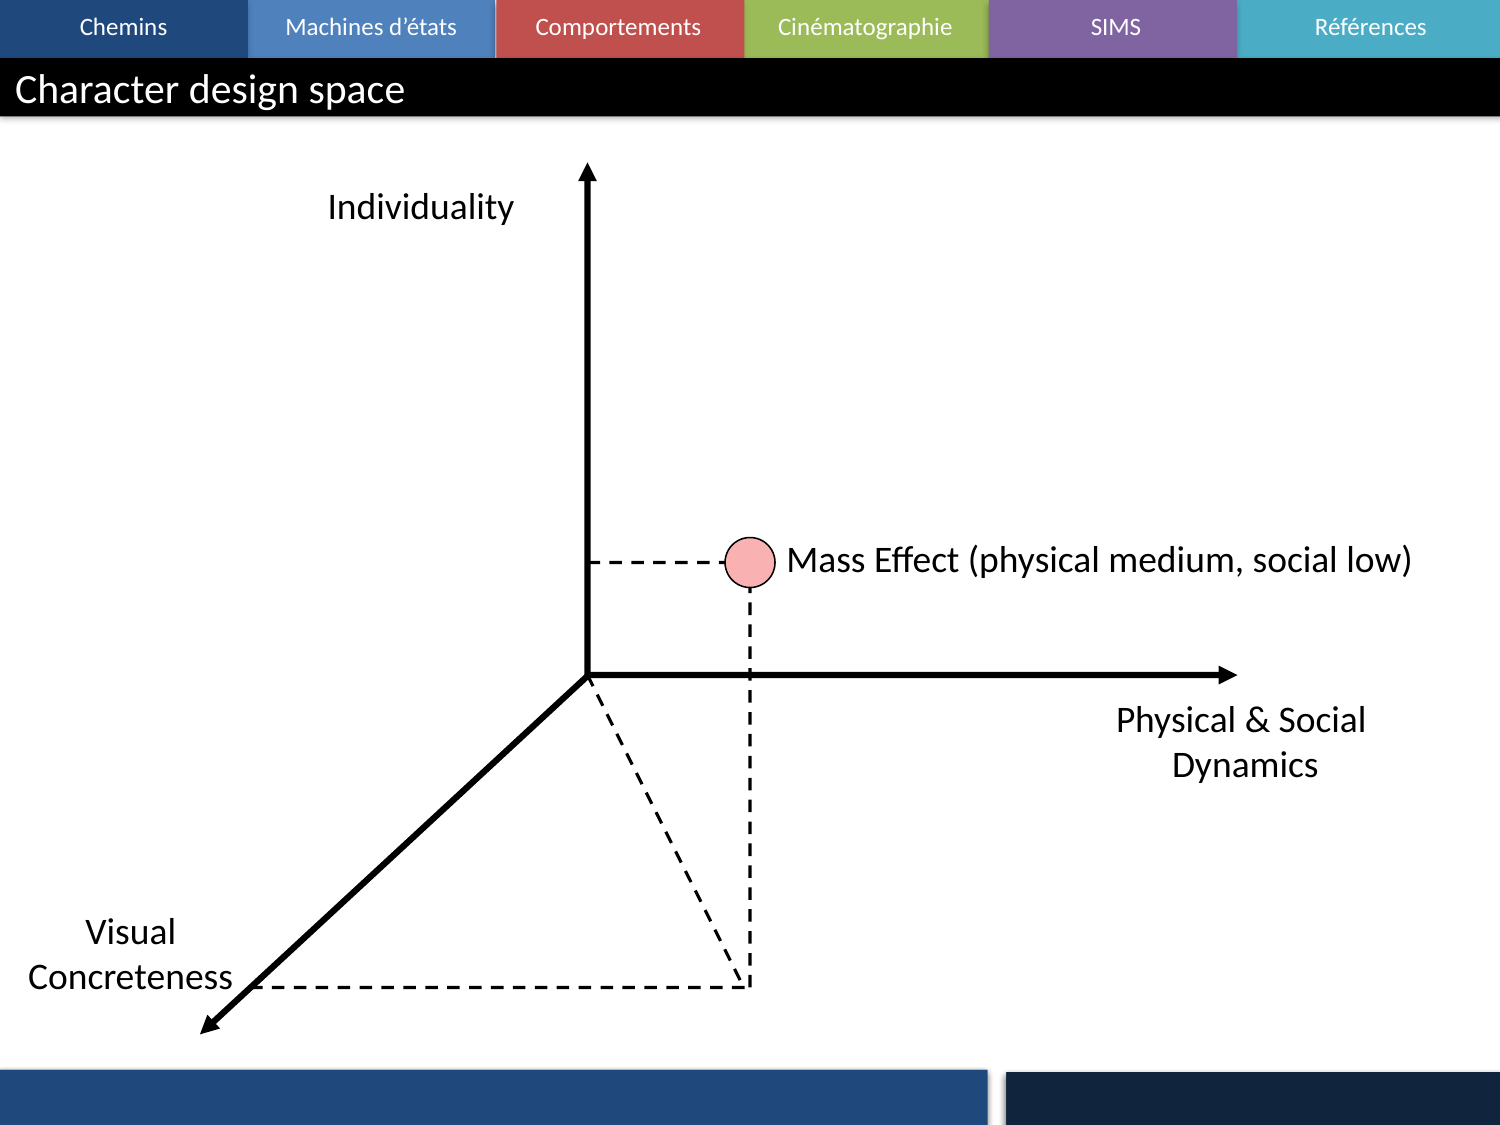

Character design space

Individuality
Mass Effect (physical medium, social low)

Physical & Social
Dynamics
Visual
Concreteness